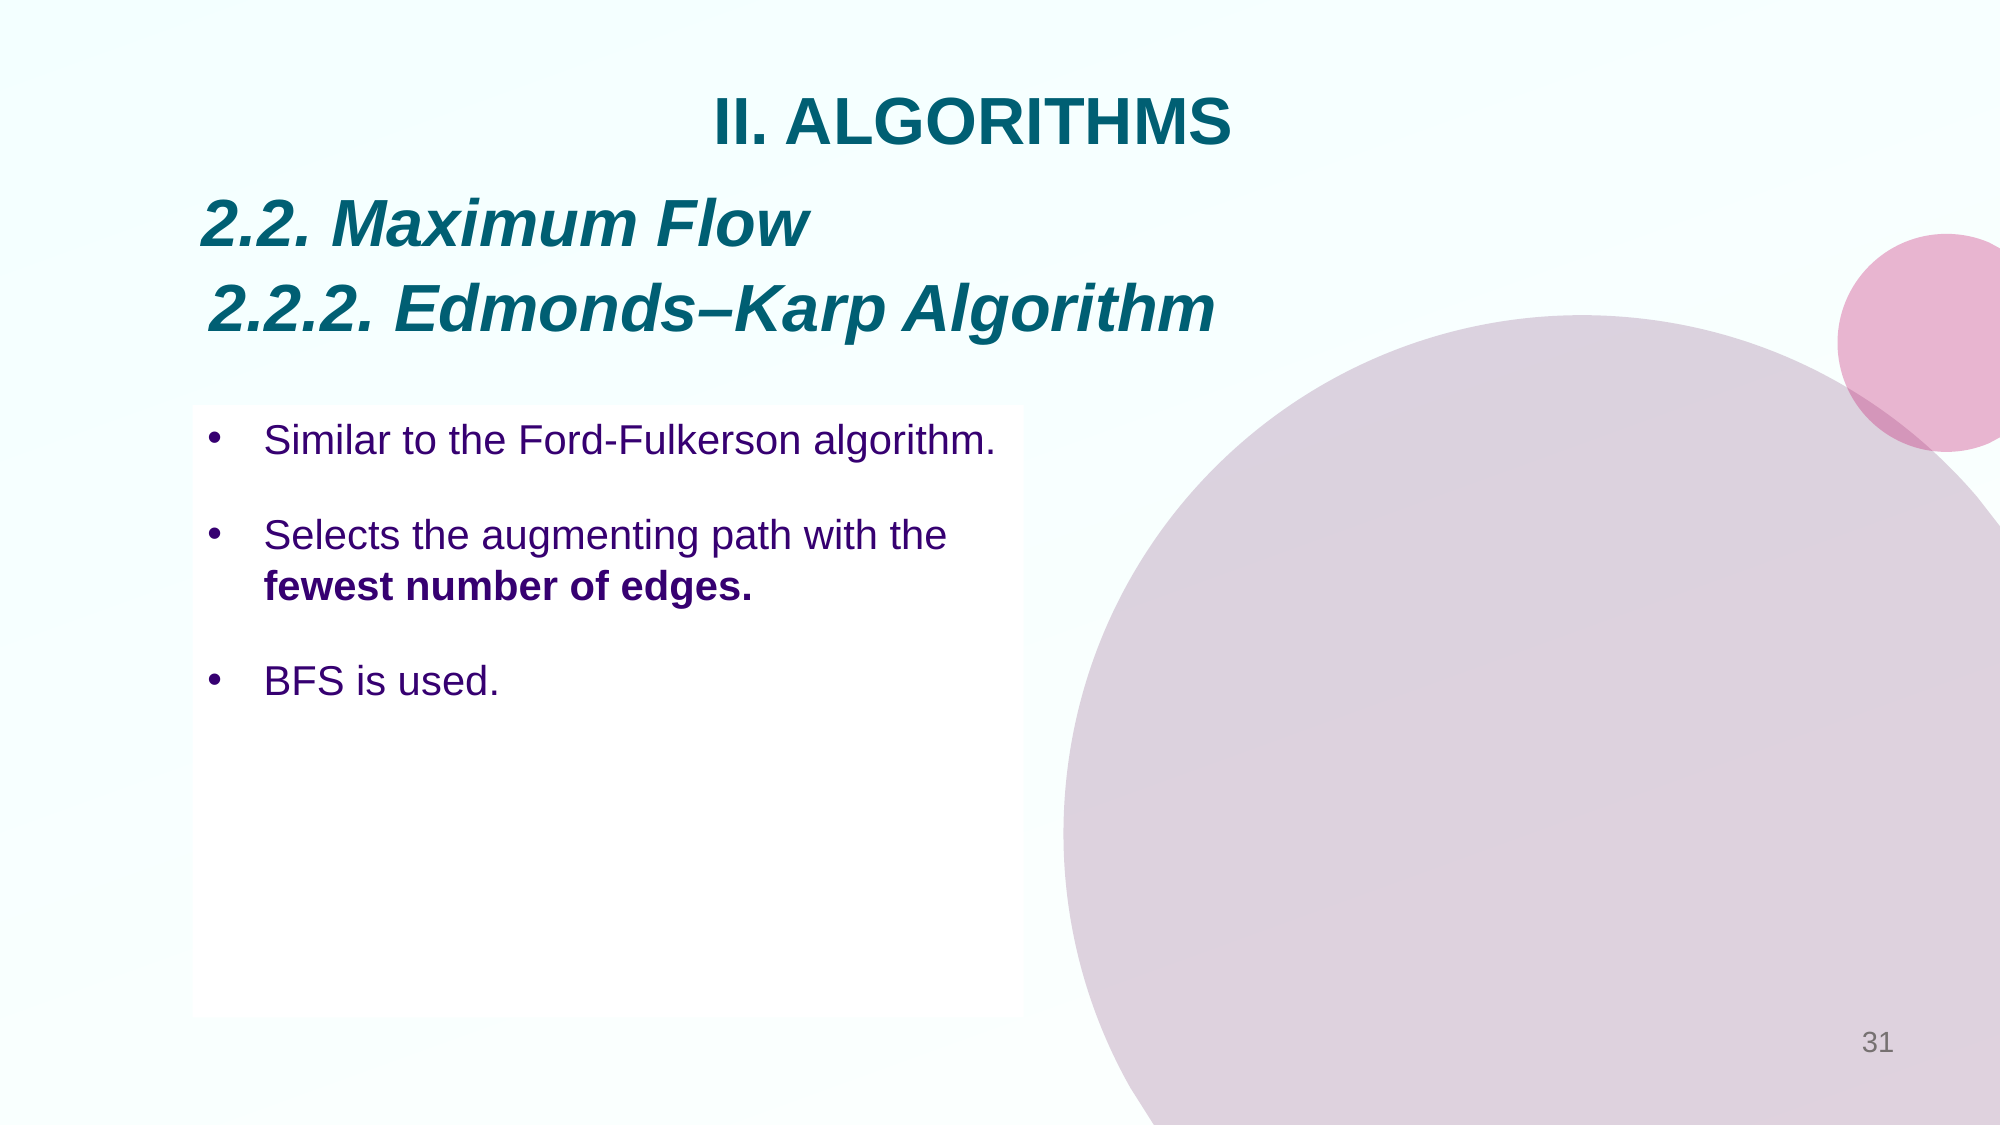

# II. ALGORITHMS
2.2. Maximum Flow
2.2.2. Edmonds–Karp Algorithm
Similar to the Ford-Fulkerson algorithm.
Selects the augmenting path with the fewest number of edges.
BFS is used.

31